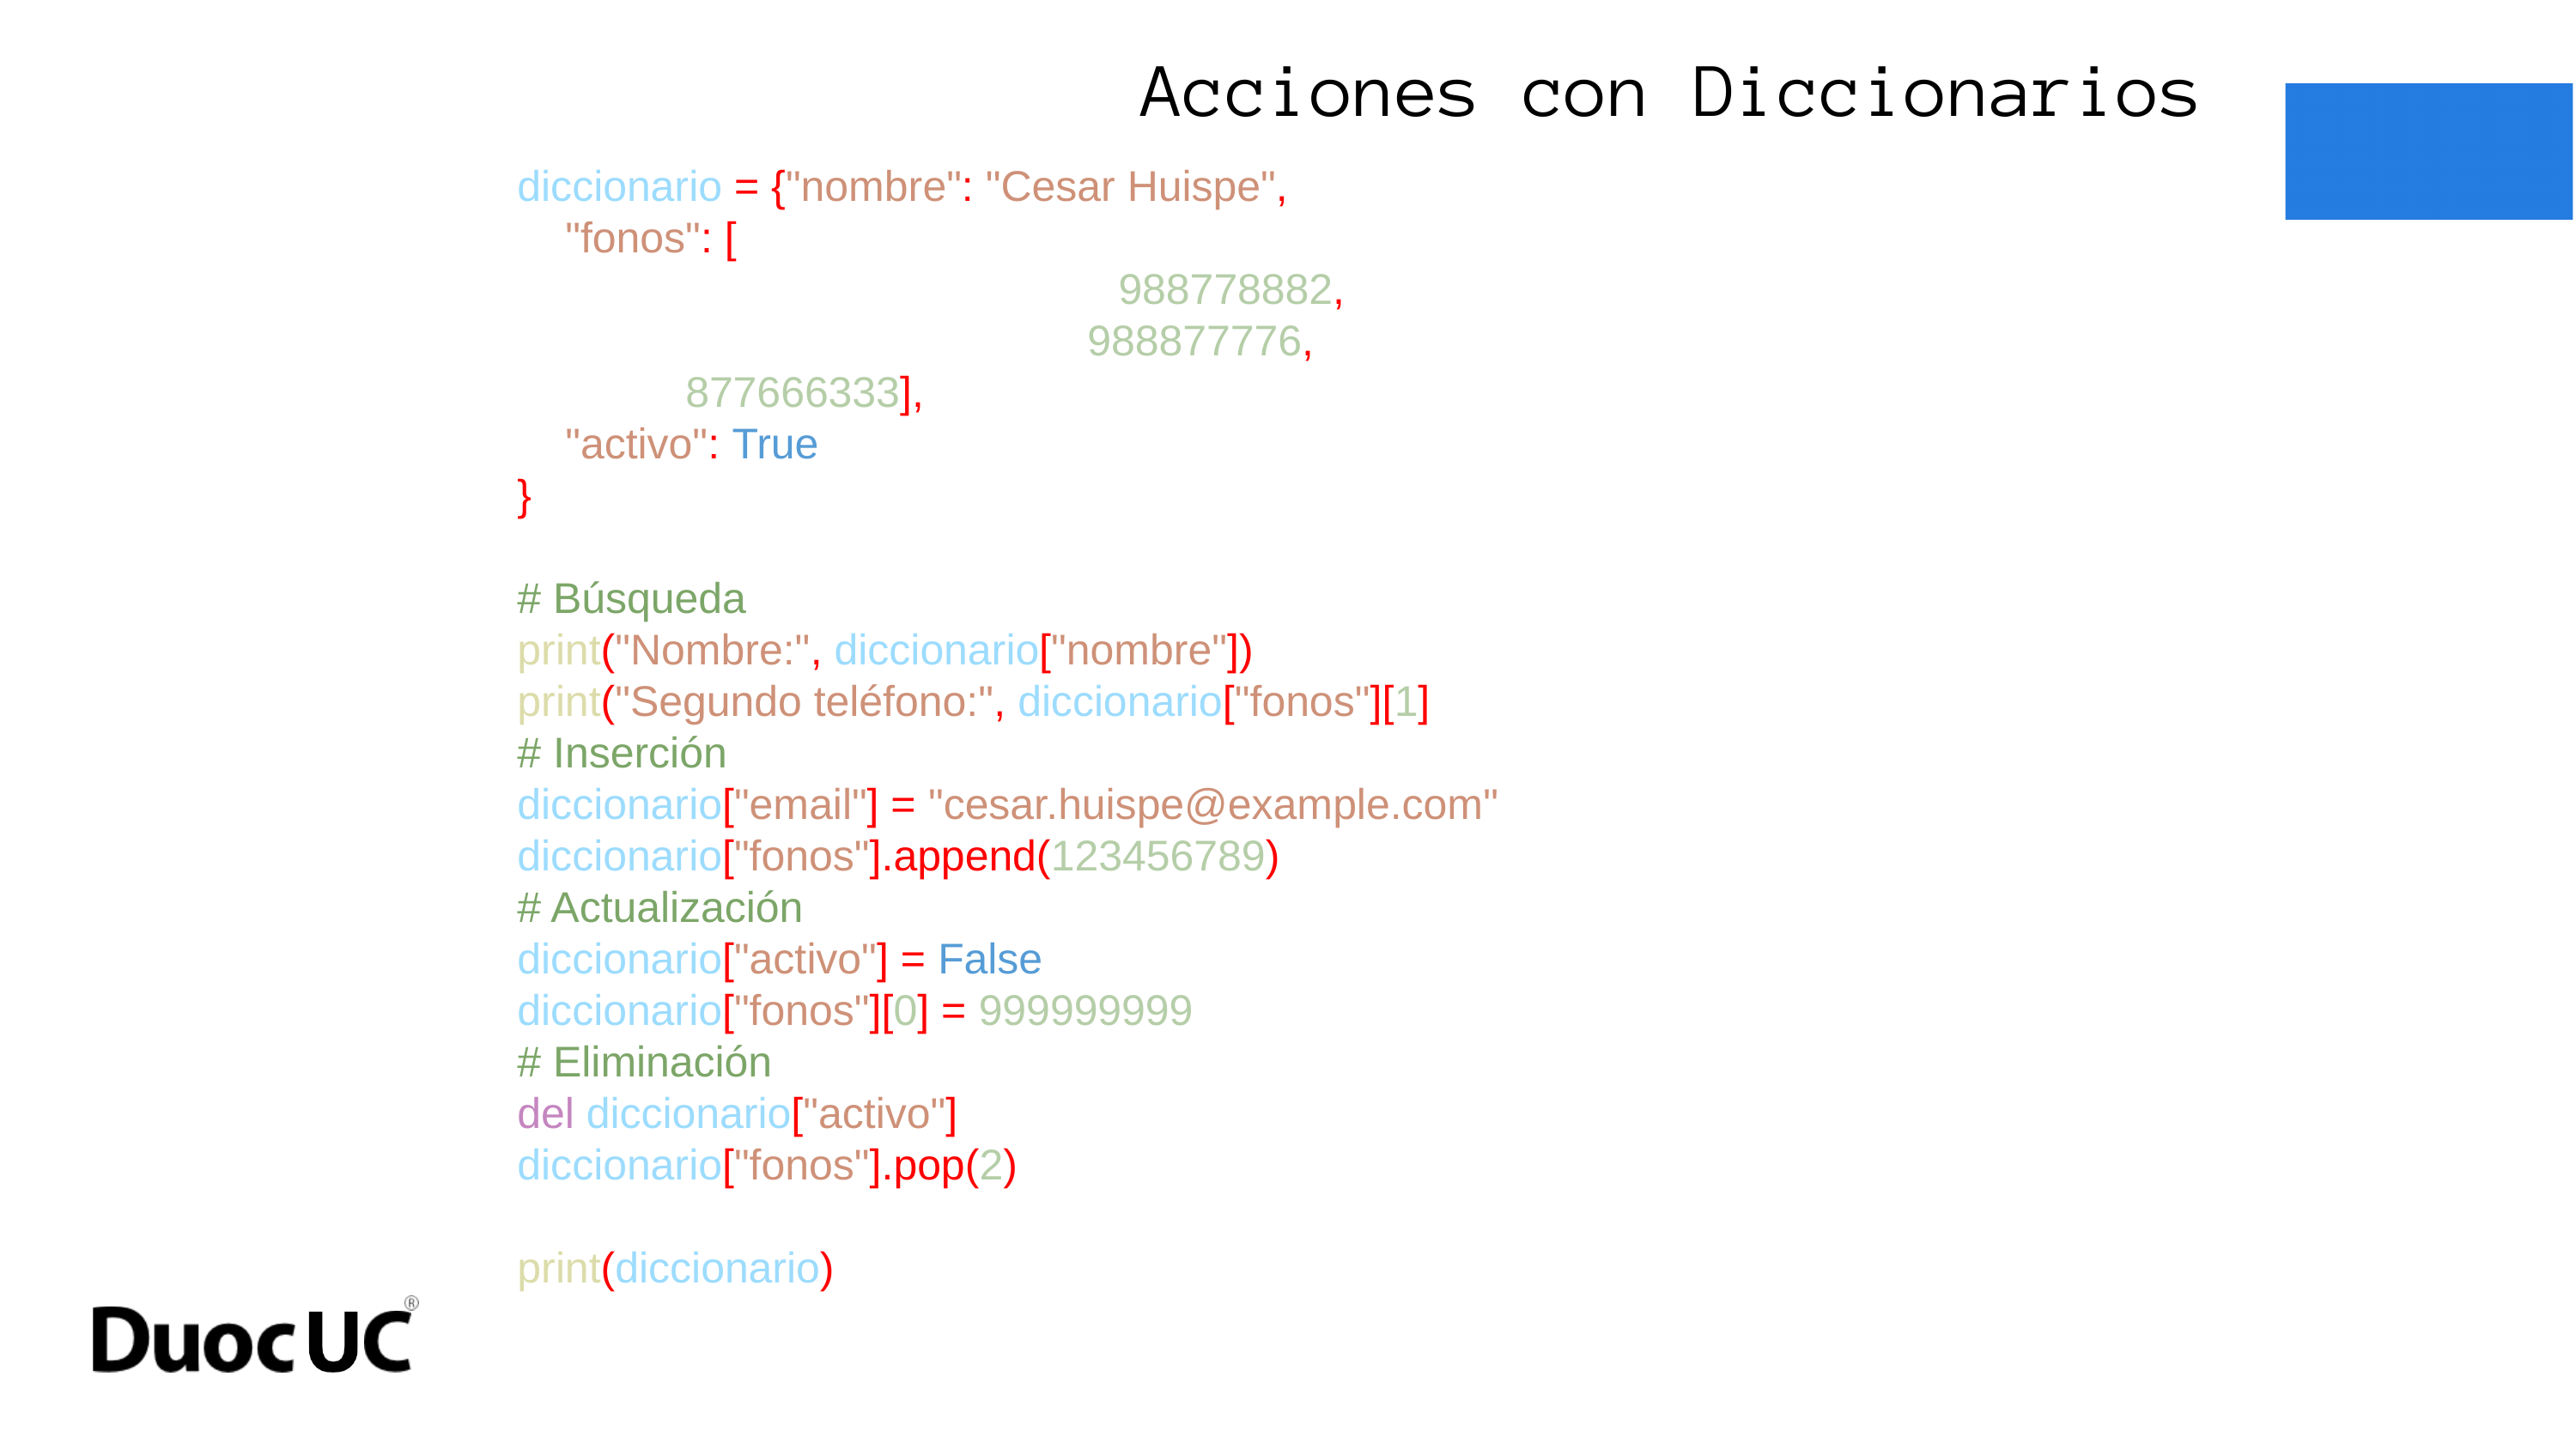

Acciones con Diccionarios

diccionario = {"nombre": "Cesar Huispe",
    "fonos": [
              988778882,
              988877776,
              877666333],
    "activo": True
}
# Búsqueda
print("Nombre:", diccionario["nombre"])
print("Segundo teléfono:", diccionario["fonos"][1])
# Inserción
diccionario["email"] = "cesar.huispe@example.com"
diccionario["fonos"].append(123456789)
# Actualización
diccionario["activo"] = False
diccionario["fonos"][0] = 999999999
# Eliminación
del diccionario["activo"]
diccionario["fonos"].pop(2)
print(diccionario)